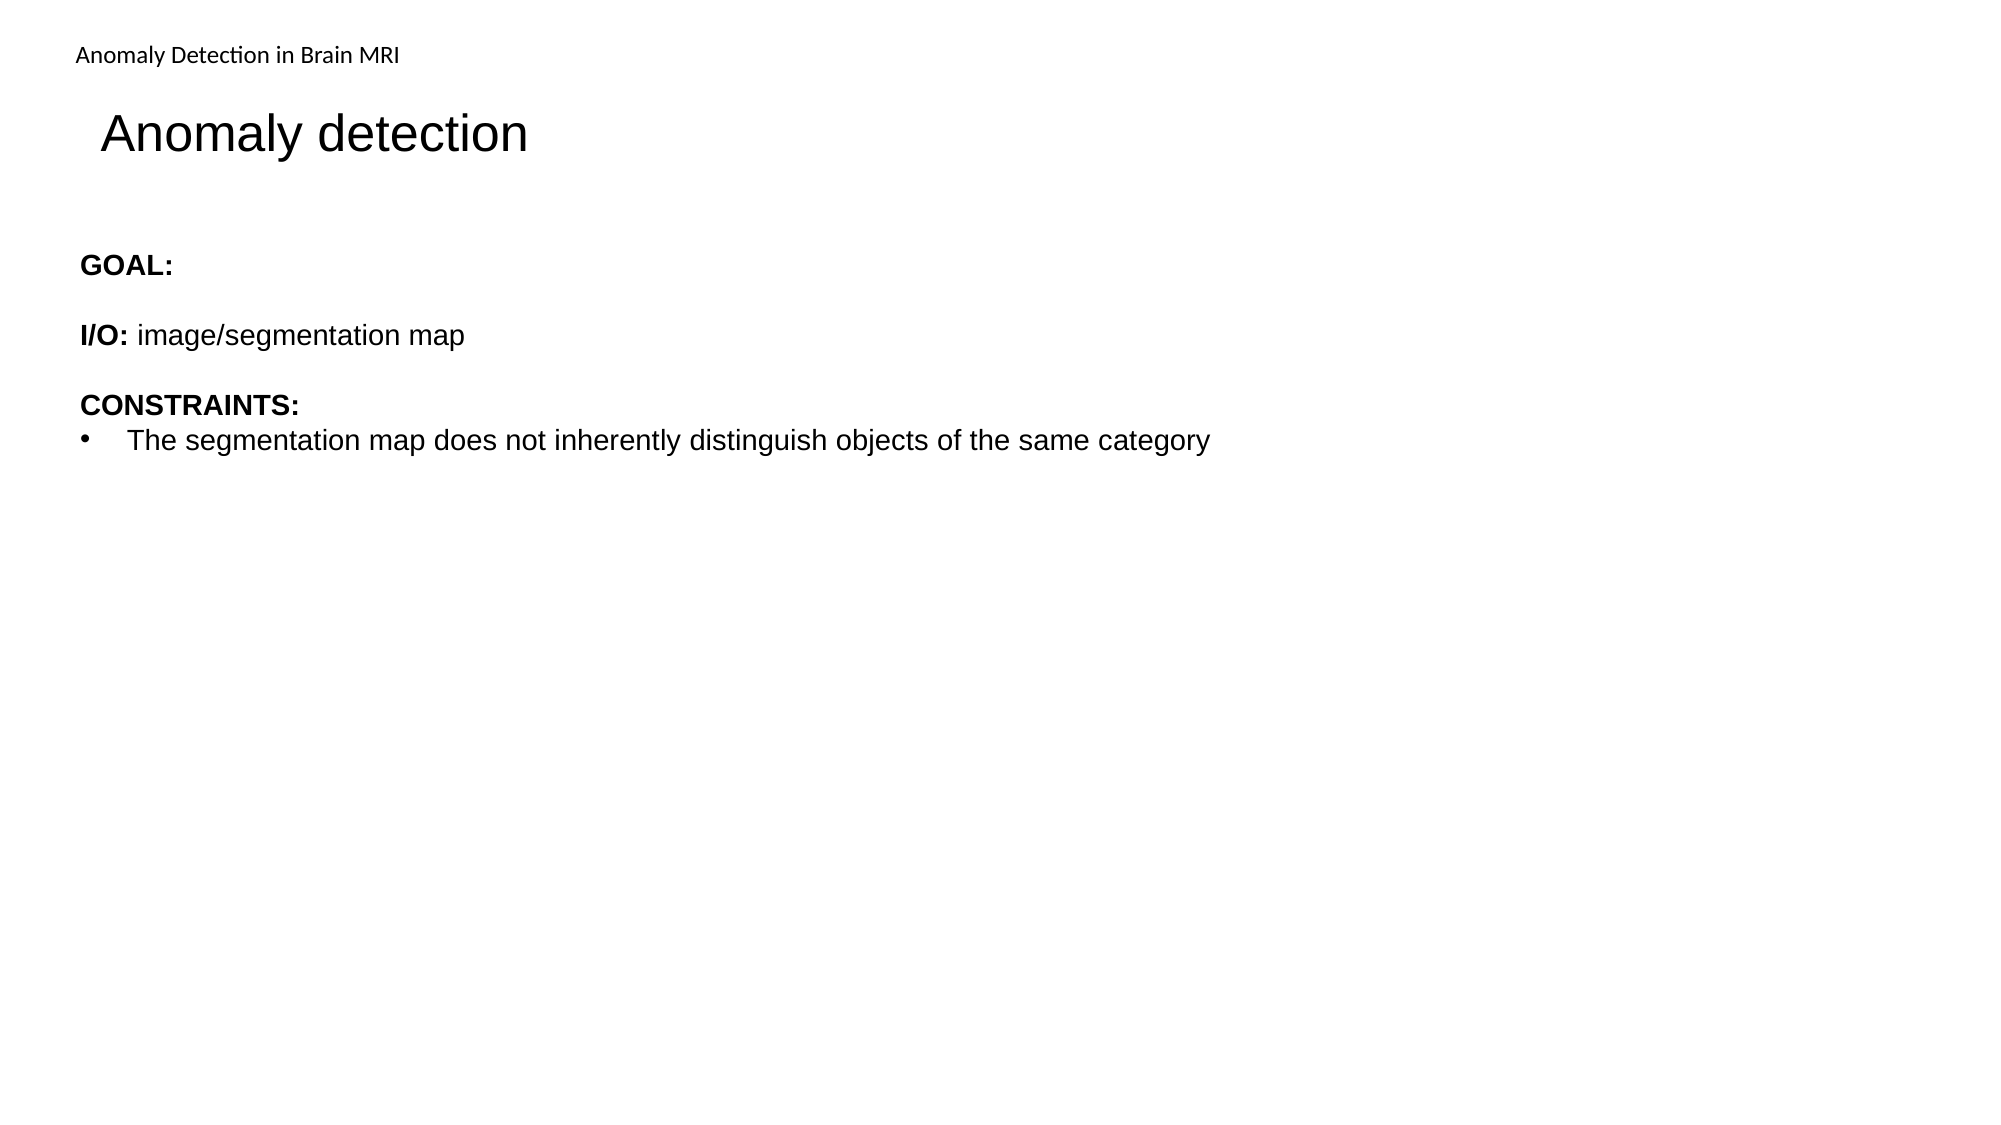

Anomaly Detection in Brain MRI

Anomaly detection
GOAL:

I/O: image/segmentation map

CONSTRAINTS:
The segmentation map does not inherently distinguish objects of the same category